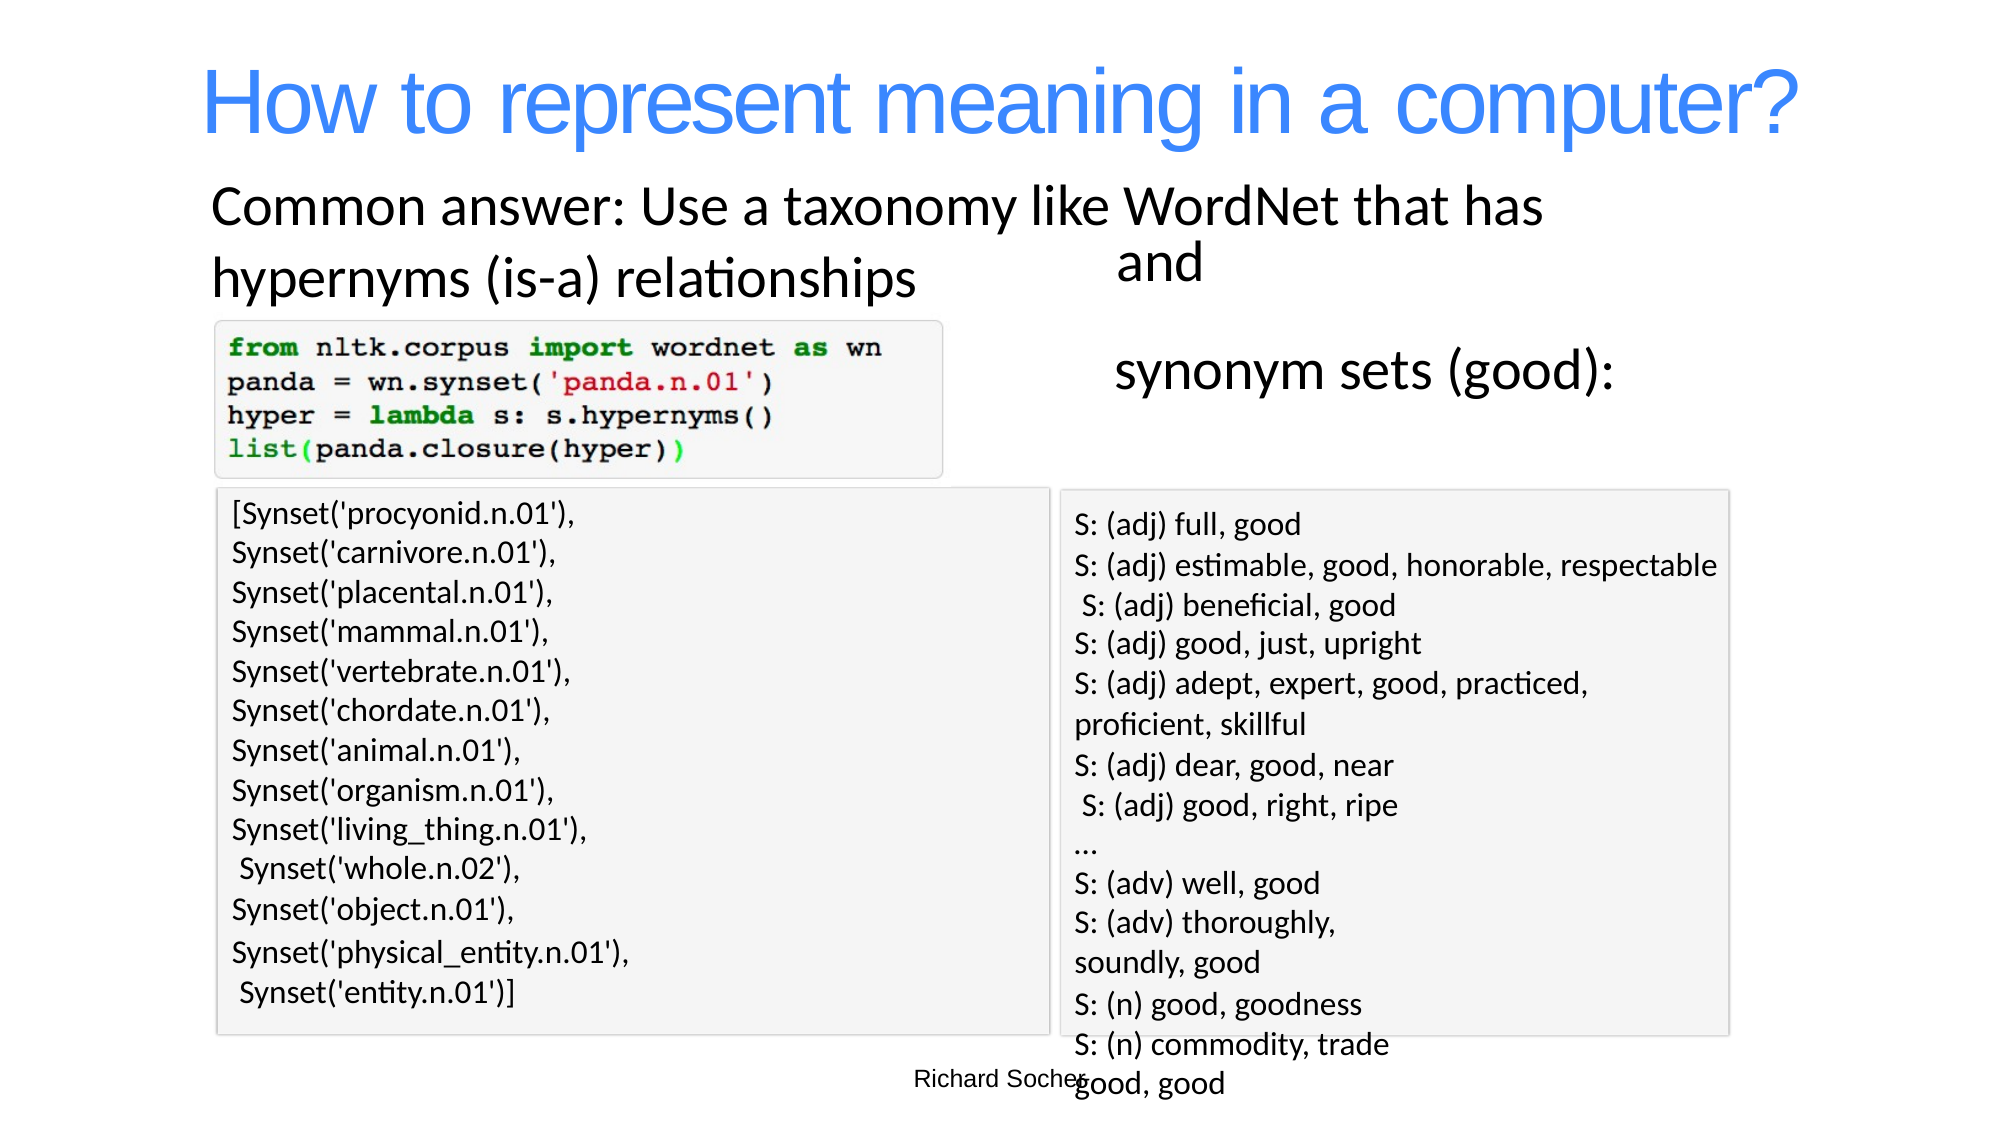

# How to represent meaning in a computer?
Common answer: Use a taxonomy like WordNet that has
hypernyms (is-a) relationships
and
synonym sets (good):

[Synset('procyonid.n.01'),  Synset('carnivore.n.01'),  Synset('placental.n.01'),  Synset('mammal.n.01'),  Synset('vertebrate.n.01'),  Synset('chordate.n.01'),  Synset('animal.n.01'),  Synset('organism.n.01'),  Synset('living_thing.n.01'),  Synset('whole.n.02'),
Synset('object.n.01'),
Synset('physical_entity.n.01'),  Synset('entity.n.01')]
S: (adj) full, good
S: (adj) estimable, good, honorable, respectable  S: (adj) beneﬁcial, good
S: (adj) good, just, upright
S: (adj) adept, expert, good, practiced,
proﬁcient, skillful
S: (adj) dear, good, near  S: (adj) good, right, ripe
…
S: (adv) well, good
S: (adv) thoroughly, soundly, good
S: (n) good, goodness
S: (n) commodity, trade good, good
Richard Socher